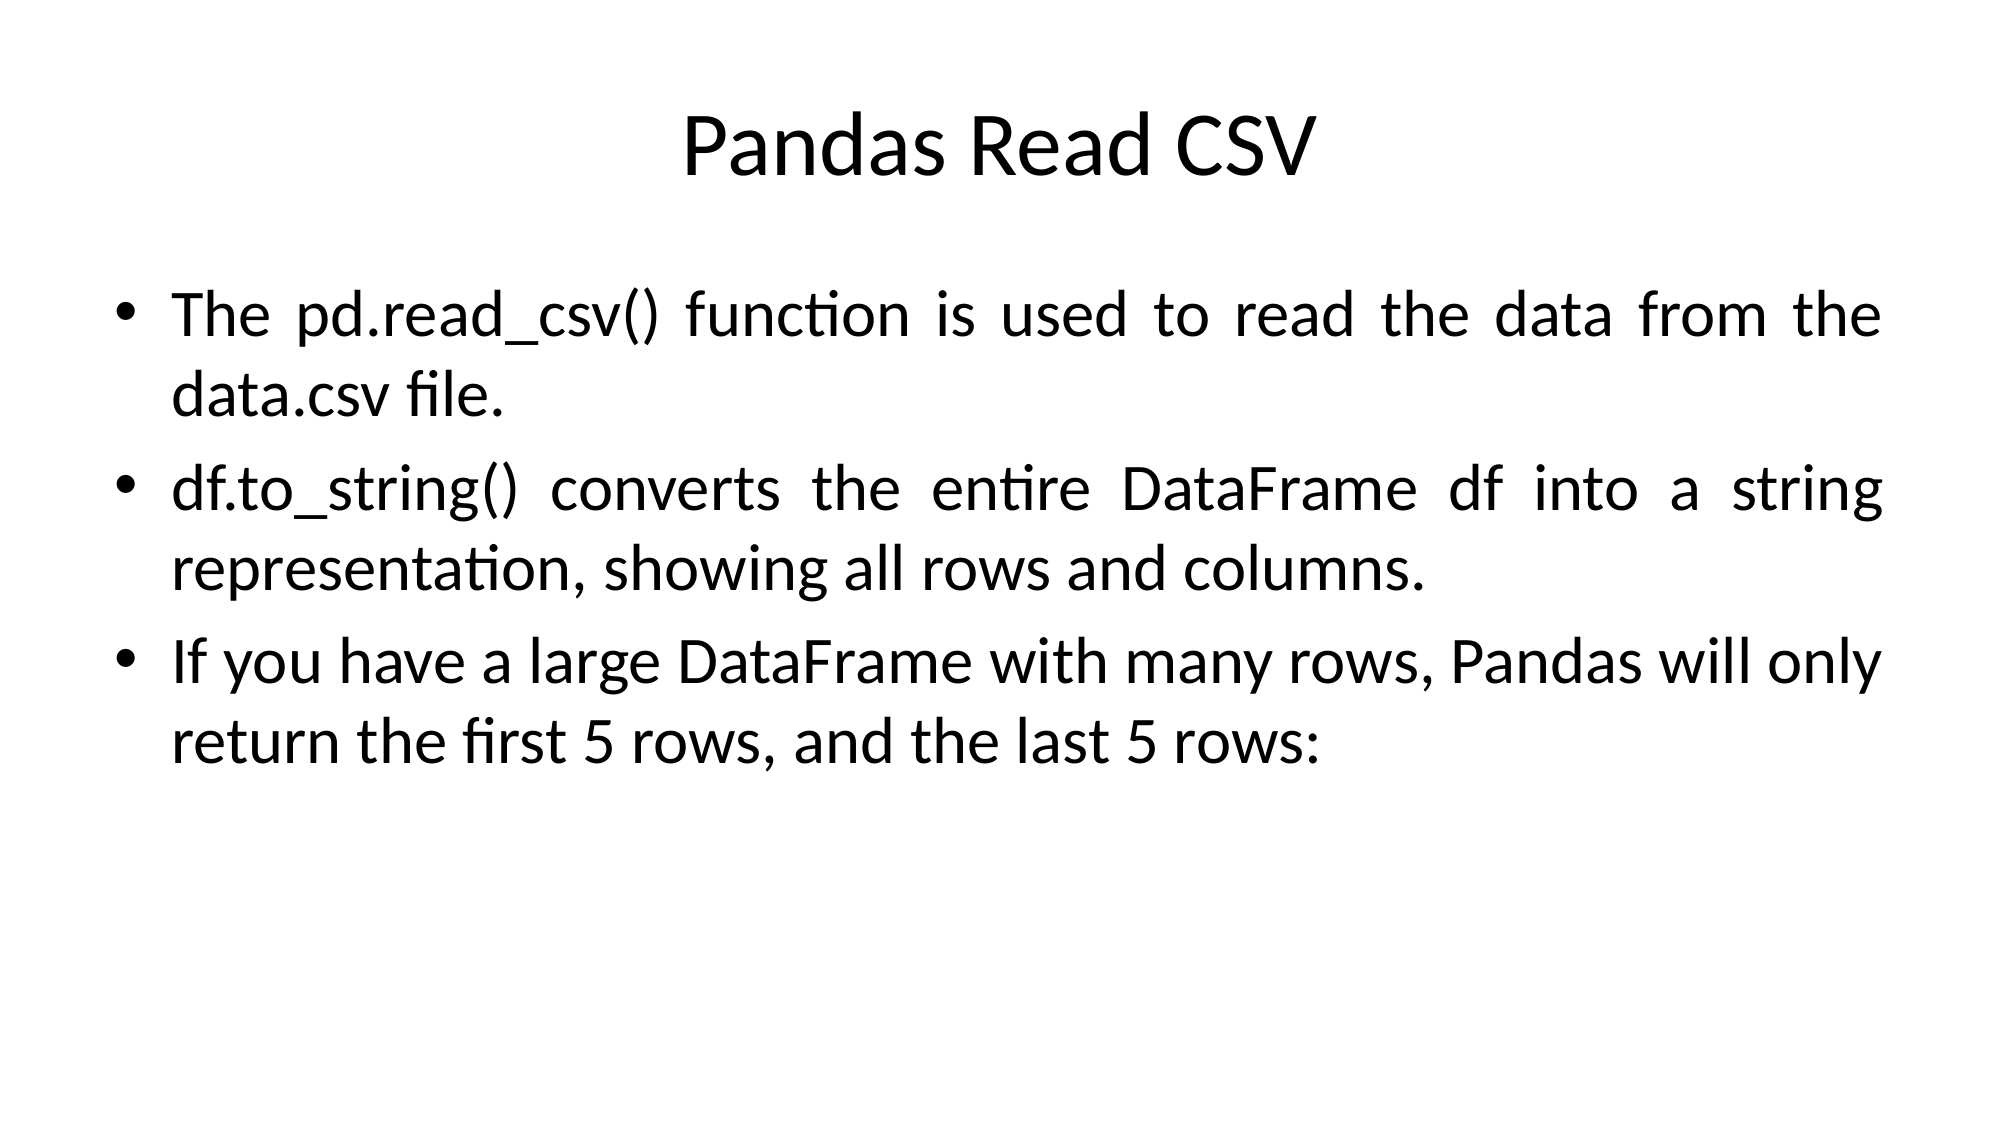

# Pandas Read CSV
The pd.read_csv() function is used to read the data from the data.csv file.
df.to_string() converts the entire DataFrame df into a string representation, showing all rows and columns.
If you have a large DataFrame with many rows, Pandas will only return the first 5 rows, and the last 5 rows: